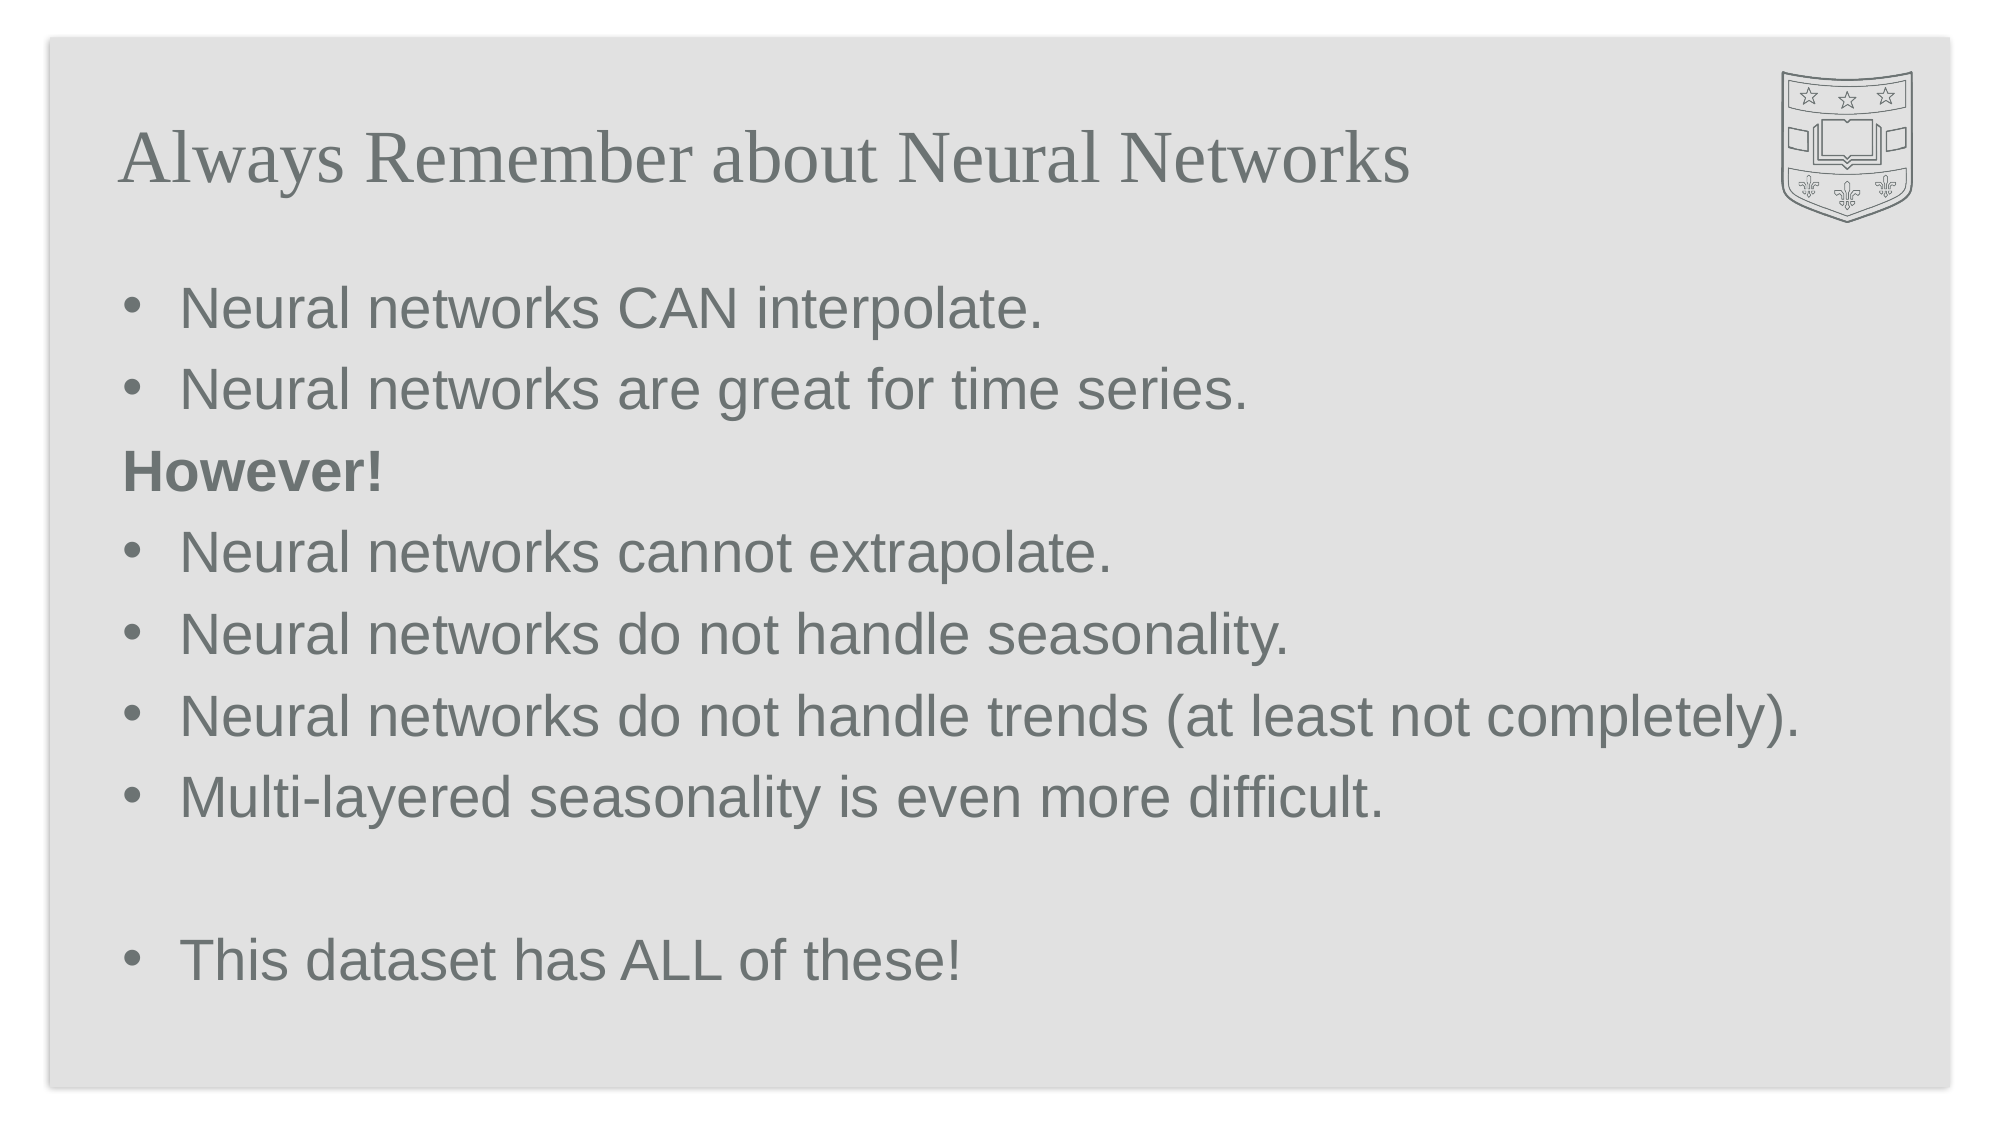

# Always Remember about Neural Networks
Neural networks CAN interpolate.
Neural networks are great for time series.
However!
Neural networks cannot extrapolate.
Neural networks do not handle seasonality.
Neural networks do not handle trends (at least not completely).
Multi-layered seasonality is even more difficult.

This dataset has ALL of these!